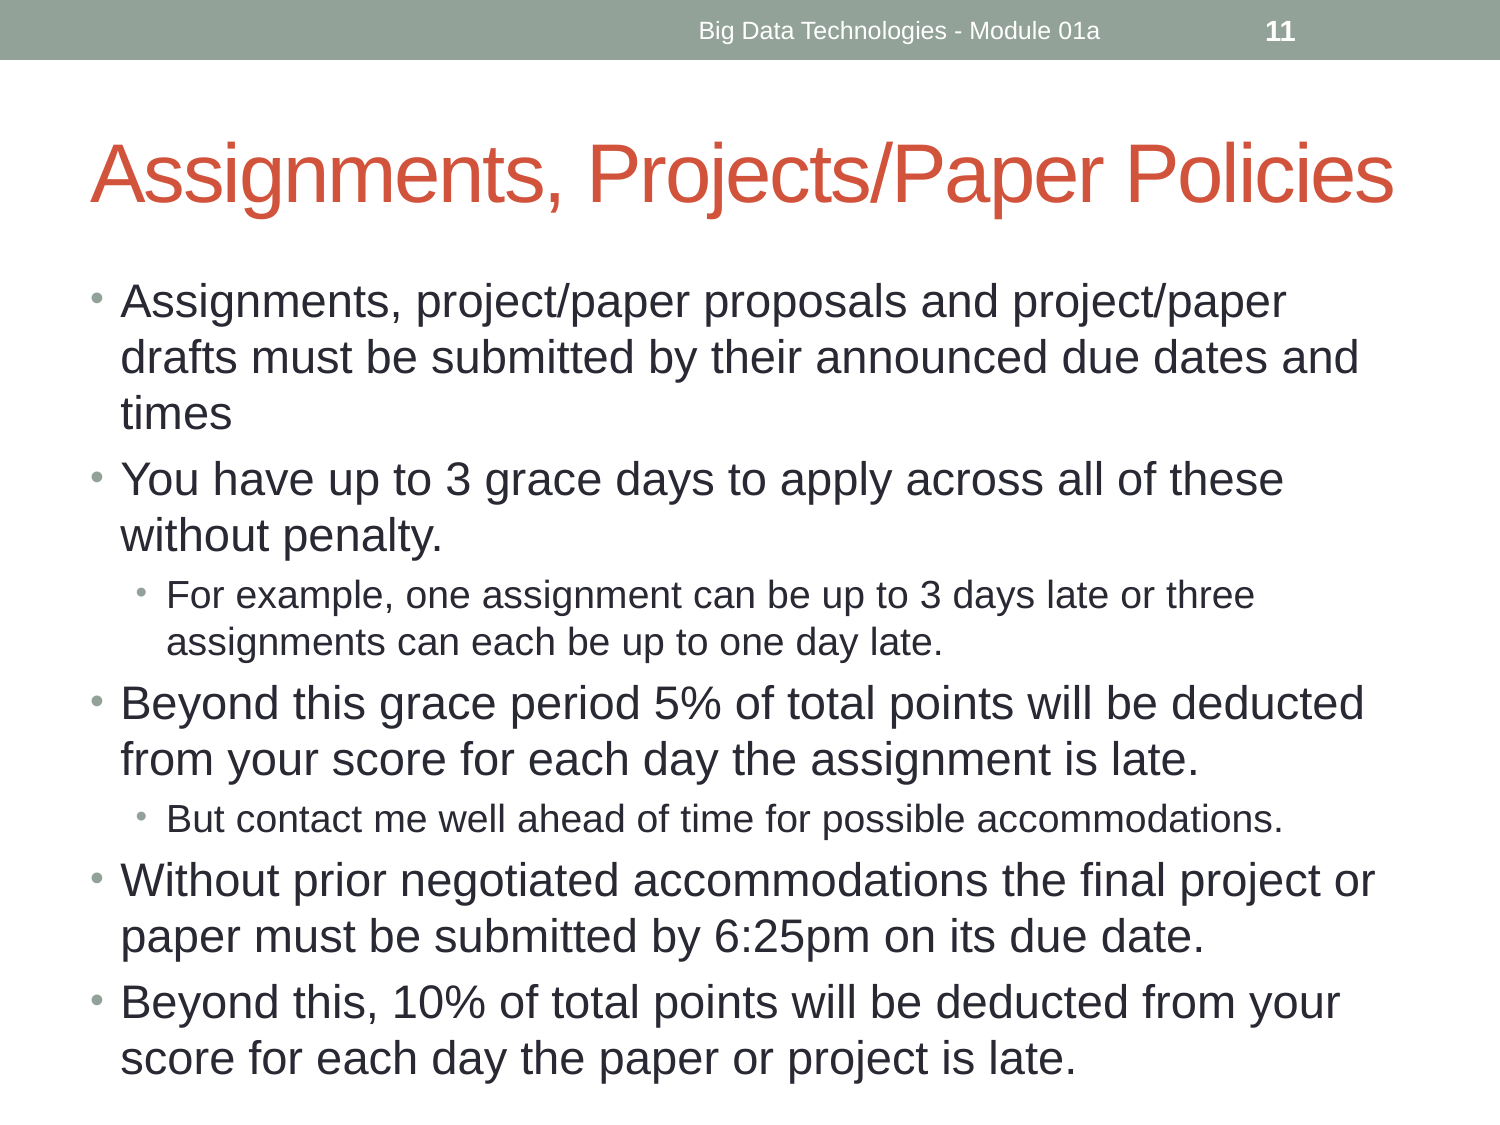

Big Data Technologies - Module 01a
11
# Assignments, Projects/Paper Policies
Assignments, project/paper proposals and project/paper drafts must be submitted by their announced due dates and times
You have up to 3 grace days to apply across all of these without penalty.
For example, one assignment can be up to 3 days late or three assignments can each be up to one day late.
Beyond this grace period 5% of total points will be deducted from your score for each day the assignment is late.
But contact me well ahead of time for possible accommodations.
Without prior negotiated accommodations the final project or paper must be submitted by 6:25pm on its due date.
Beyond this, 10% of total points will be deducted from your score for each day the paper or project is late.